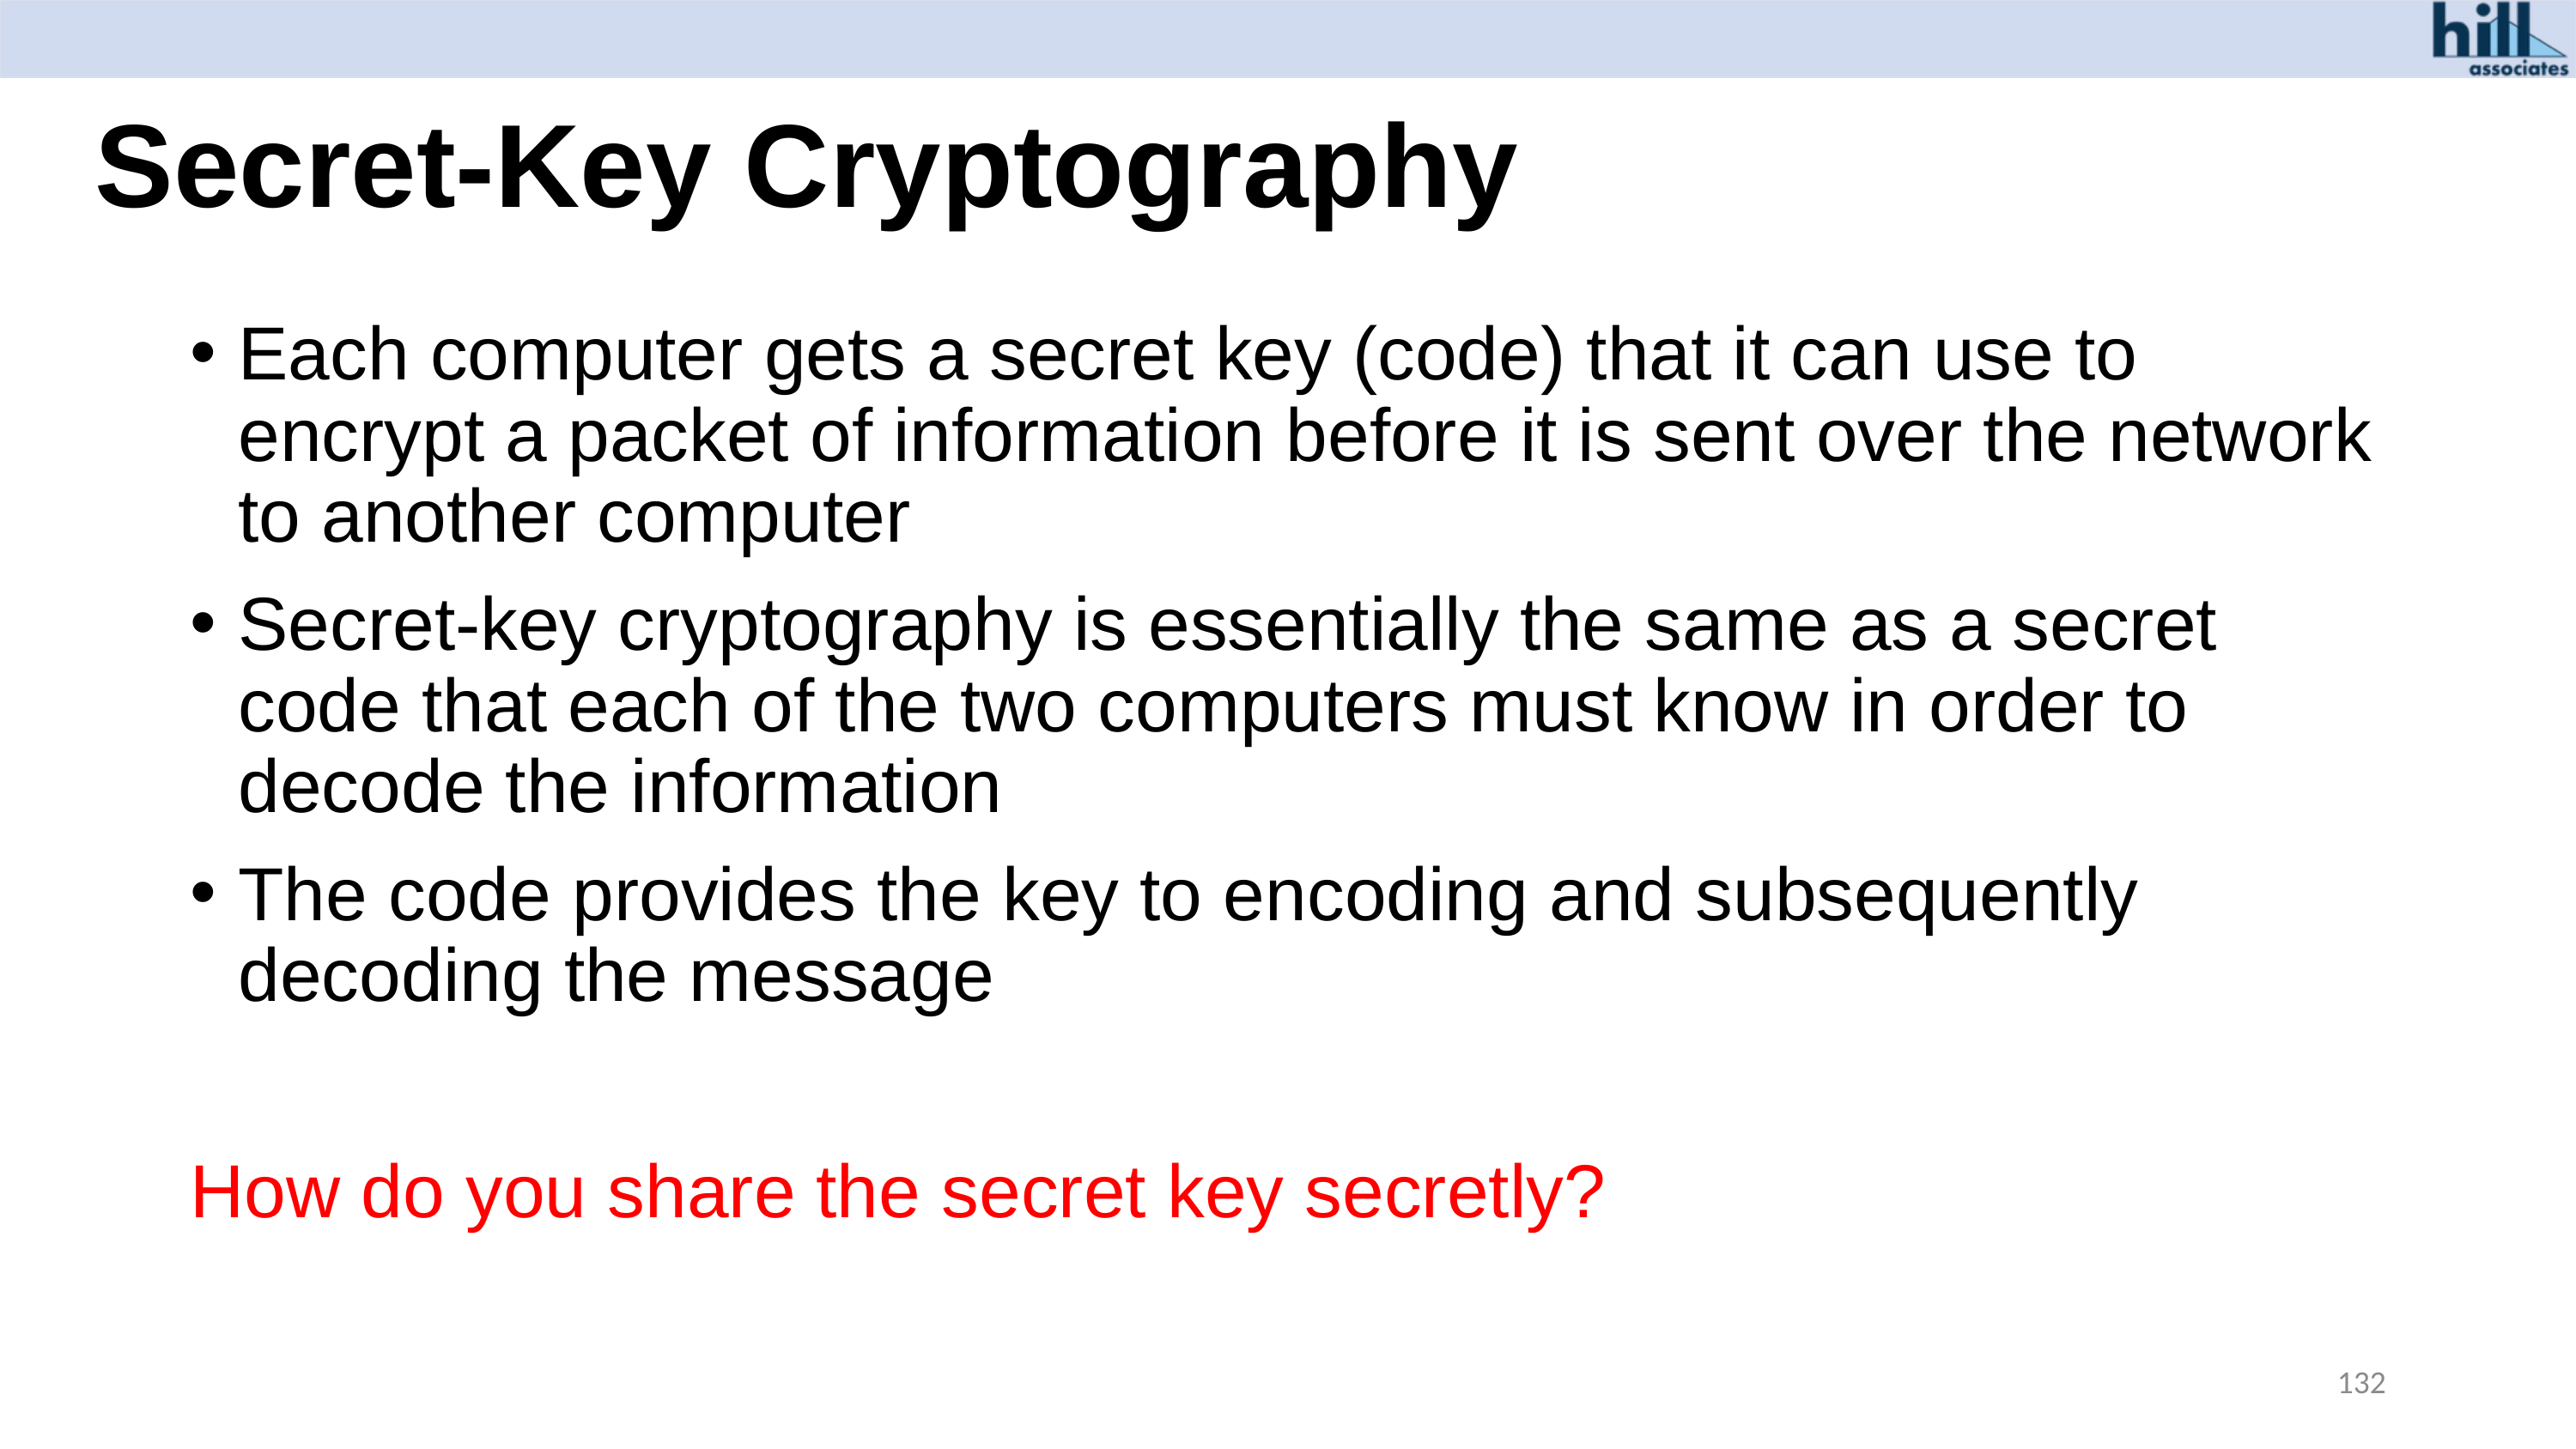

# Secret-Key Cryptography
Each computer gets a secret key (code) that it can use to encrypt a packet of information before it is sent over the network to another computer
Secret-key cryptography is essentially the same as a secret code that each of the two computers must know in order to decode the information
The code provides the key to encoding and subsequently decoding the message

How do you share the secret key secretly?
132